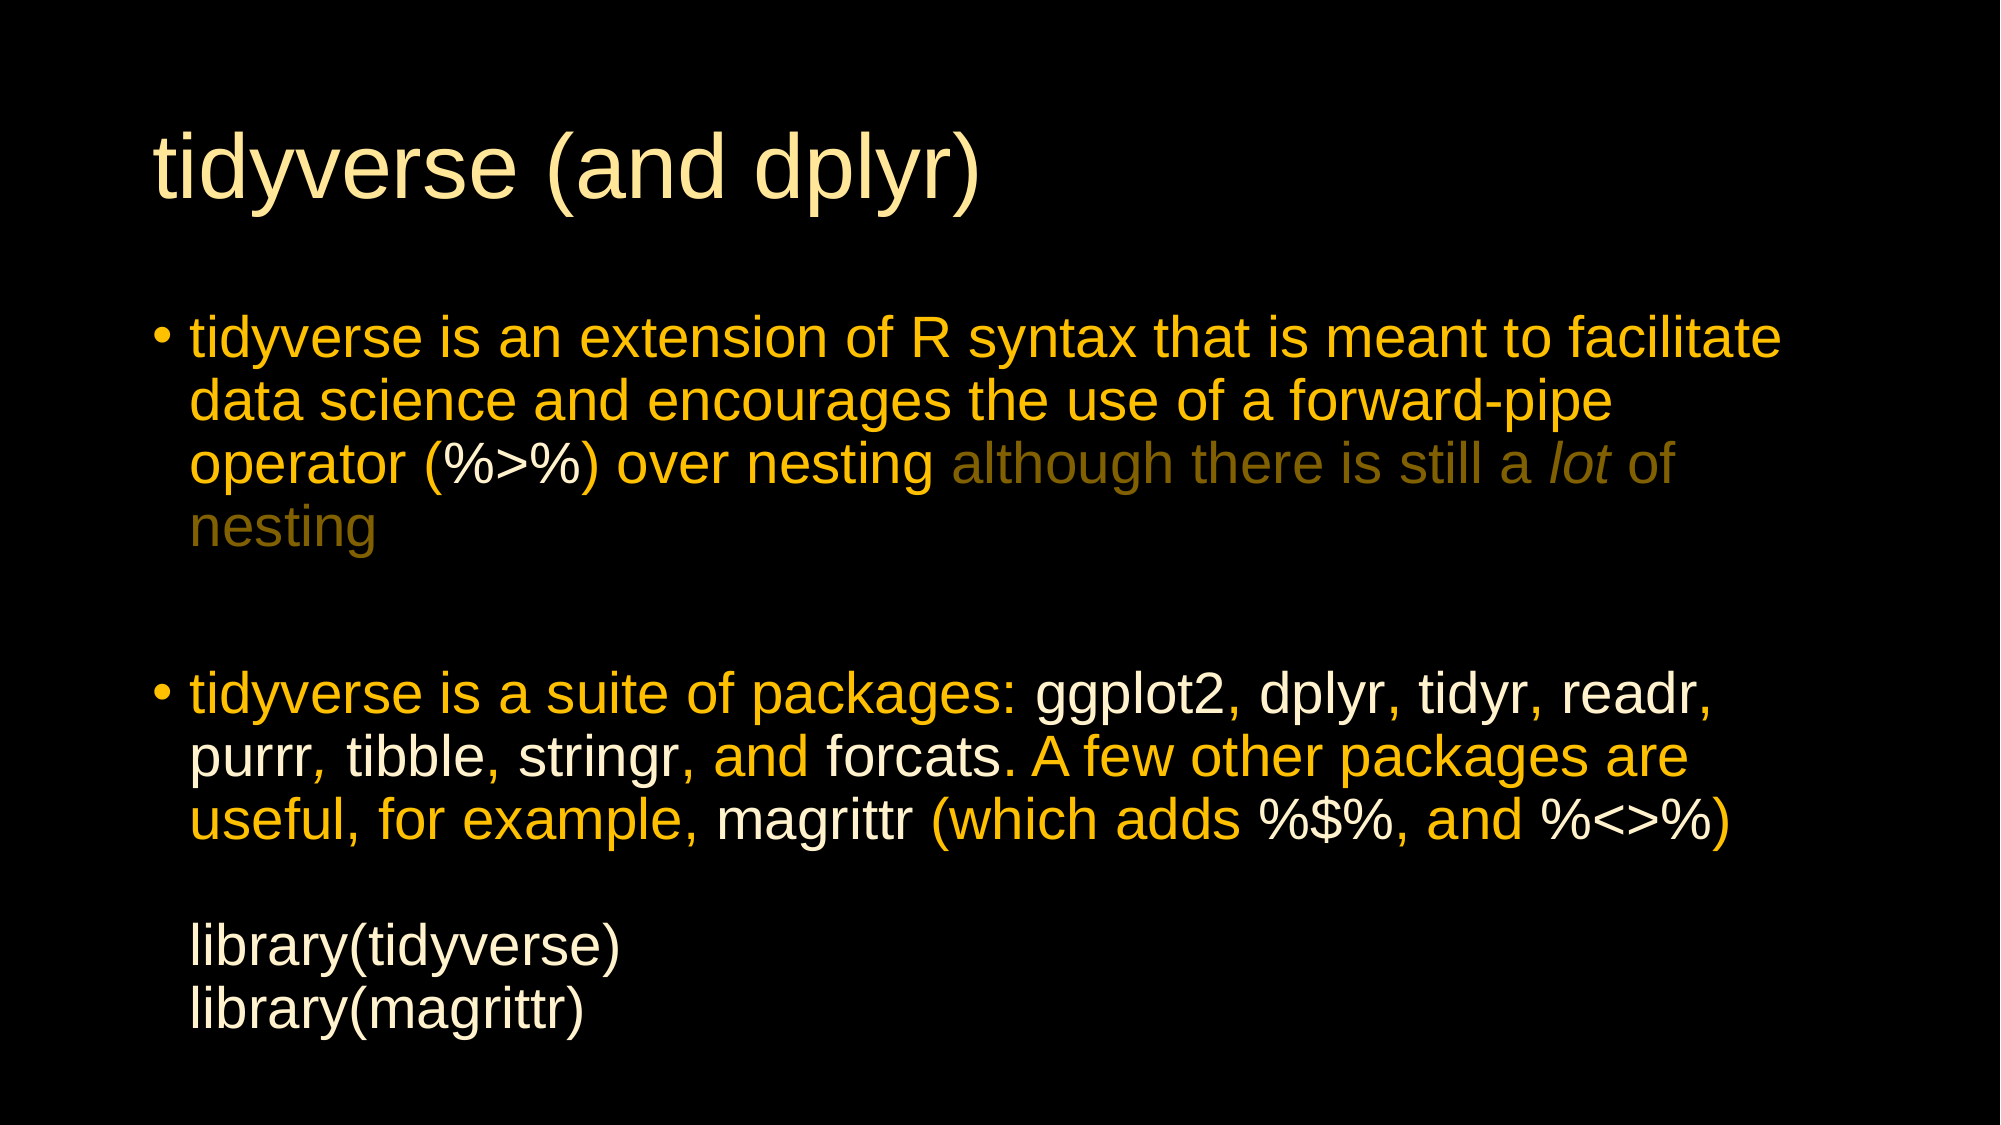

# tidyverse (and dplyr)
tidyverse is an extension of R syntax that is meant to facilitate data science and encourages the use of a forward-pipe operator (%>%) over nesting although there is still a lot of nesting

tidyverse is a suite of packages: ggplot2, dplyr, tidyr, readr, purrr, tibble, stringr, and forcats. A few other packages are useful, for example, magrittr (which adds %$%, and %<>%)
library(tidyverse)
library(magrittr)